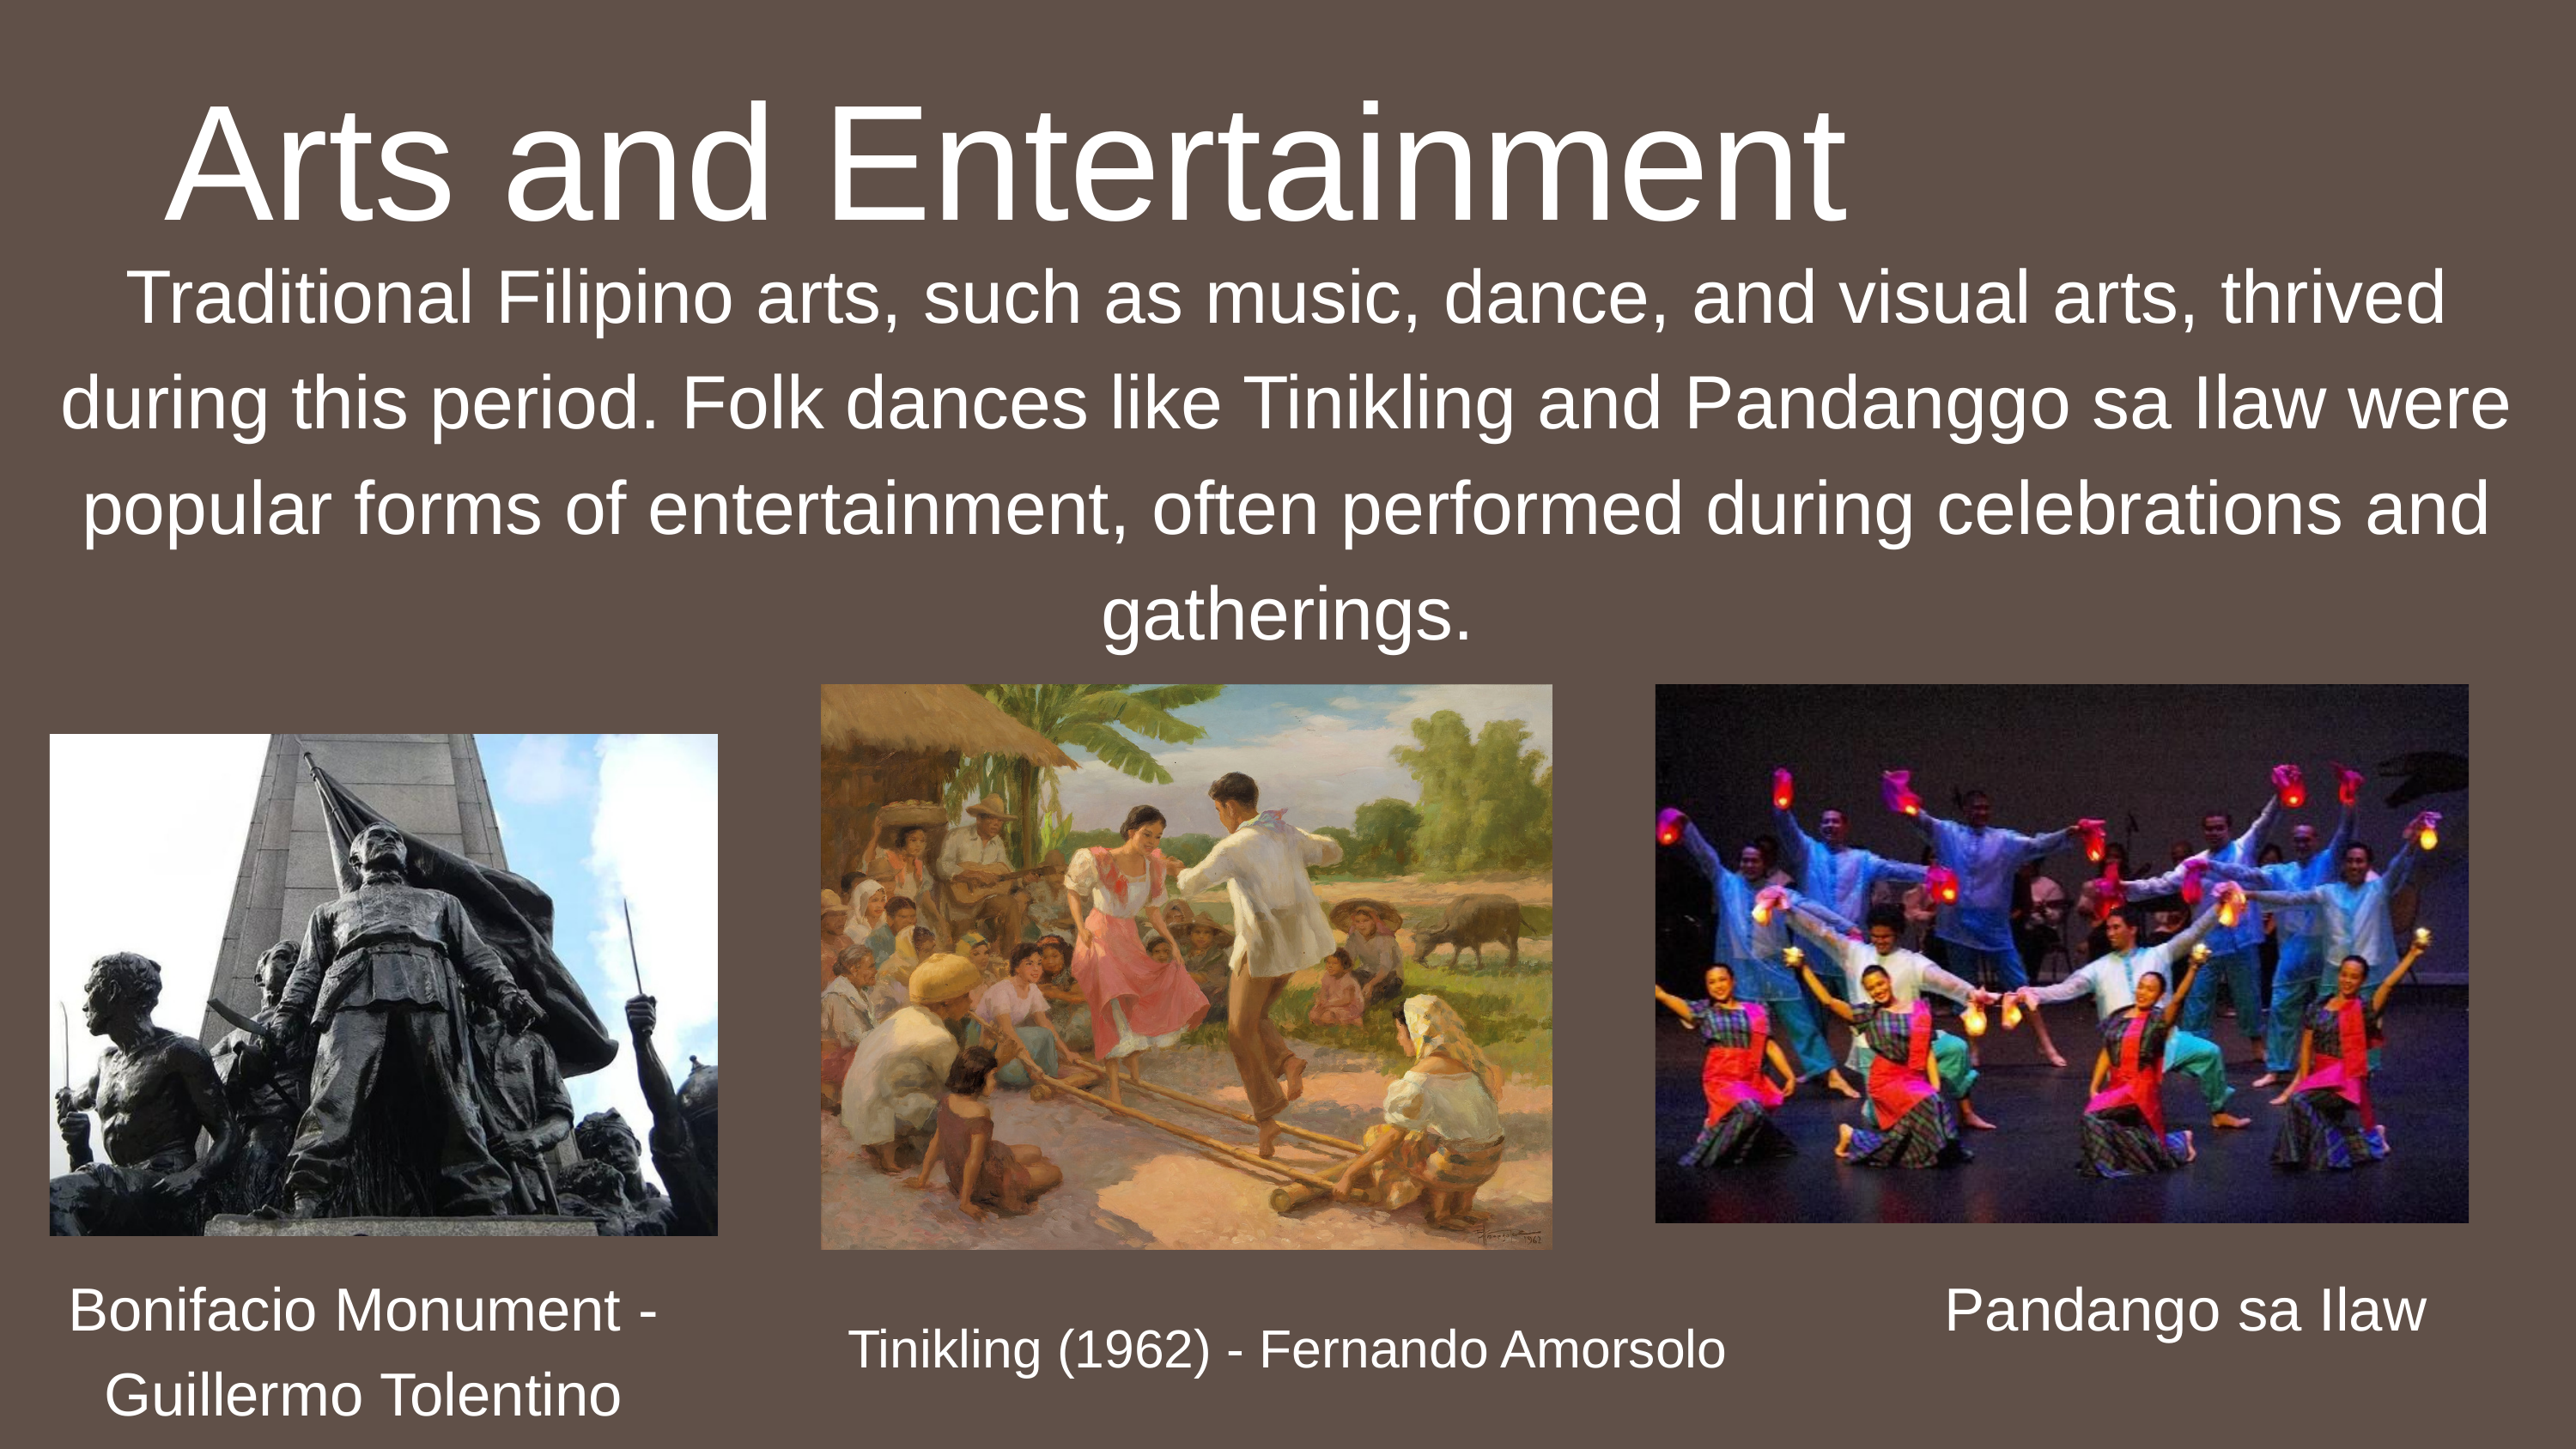

Arts and Entertainment
Traditional Filipino arts, such as music, dance, and visual arts, thrived during this period. Folk dances like Tinikling and Pandanggo sa Ilaw were popular forms of entertainment, often performed during celebrations and gatherings.

Bonifacio Monument -
Guillermo Tolentino
Pandango sa Ilaw
Tinikling (1962) - Fernando Amorsolo